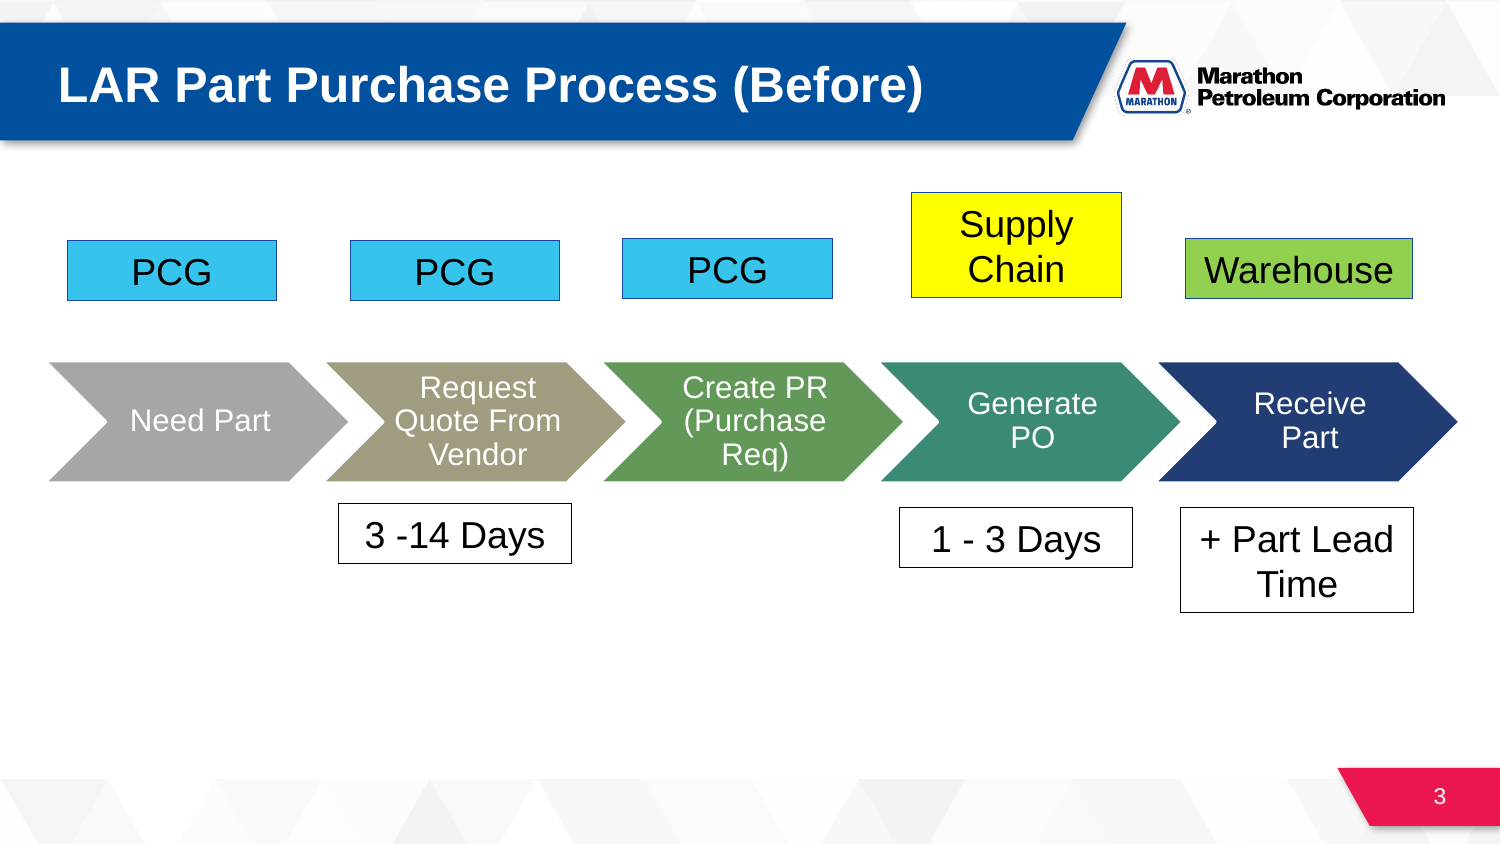

# LAR Part Purchase Process (Before)
Need Part
Request Quote From Vendor
Create PR (Purchase Req)
Generate PO
Receive Part
Supply Chain
PCG
Warehouse
PCG
PCG
3 -14 Days
1 - 3 Days
+ Part Lead Time
3